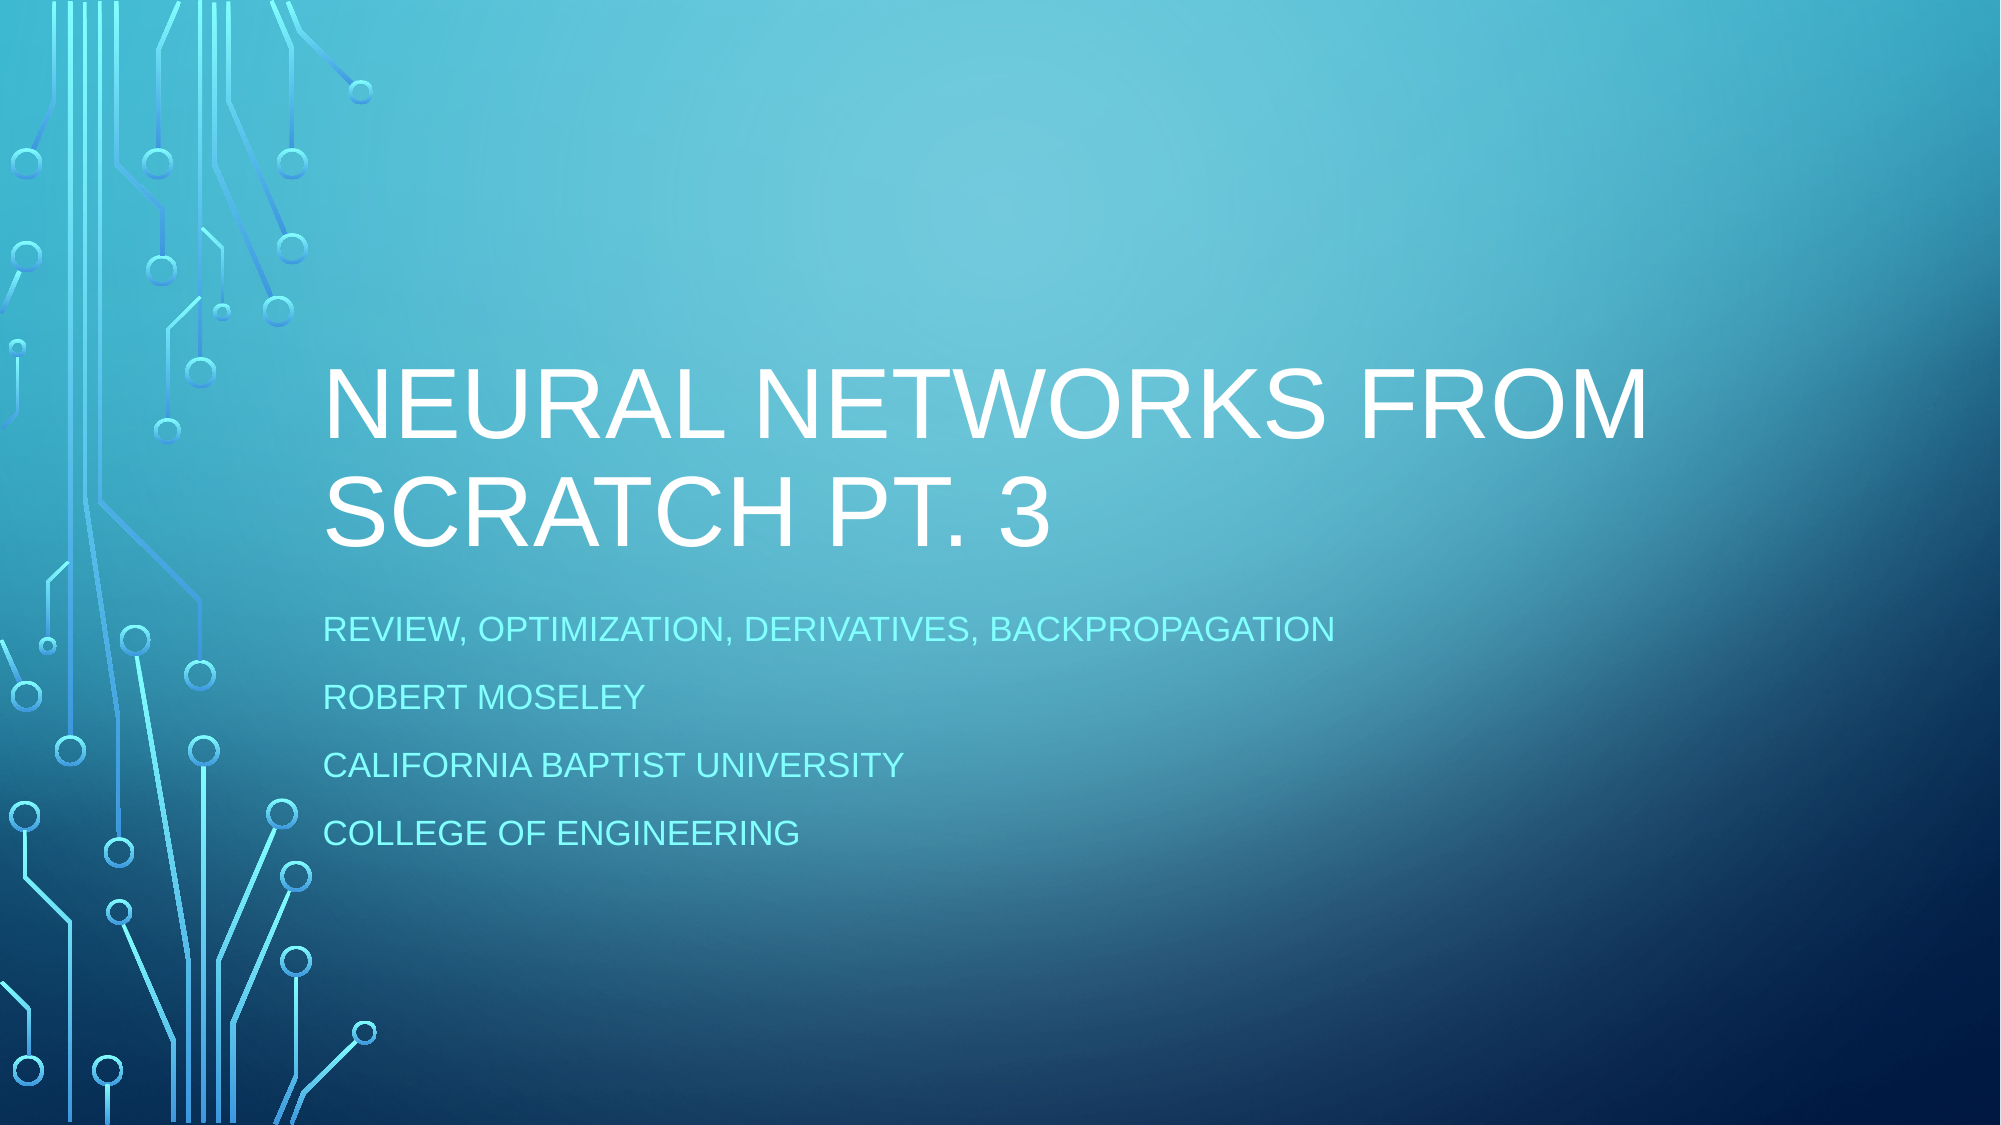

# Neural Networks From Scratch Pt. 3
Review, Optimization, Derivatives, Backpropagation
Robert Moseley
California Baptist University
College of Engineering